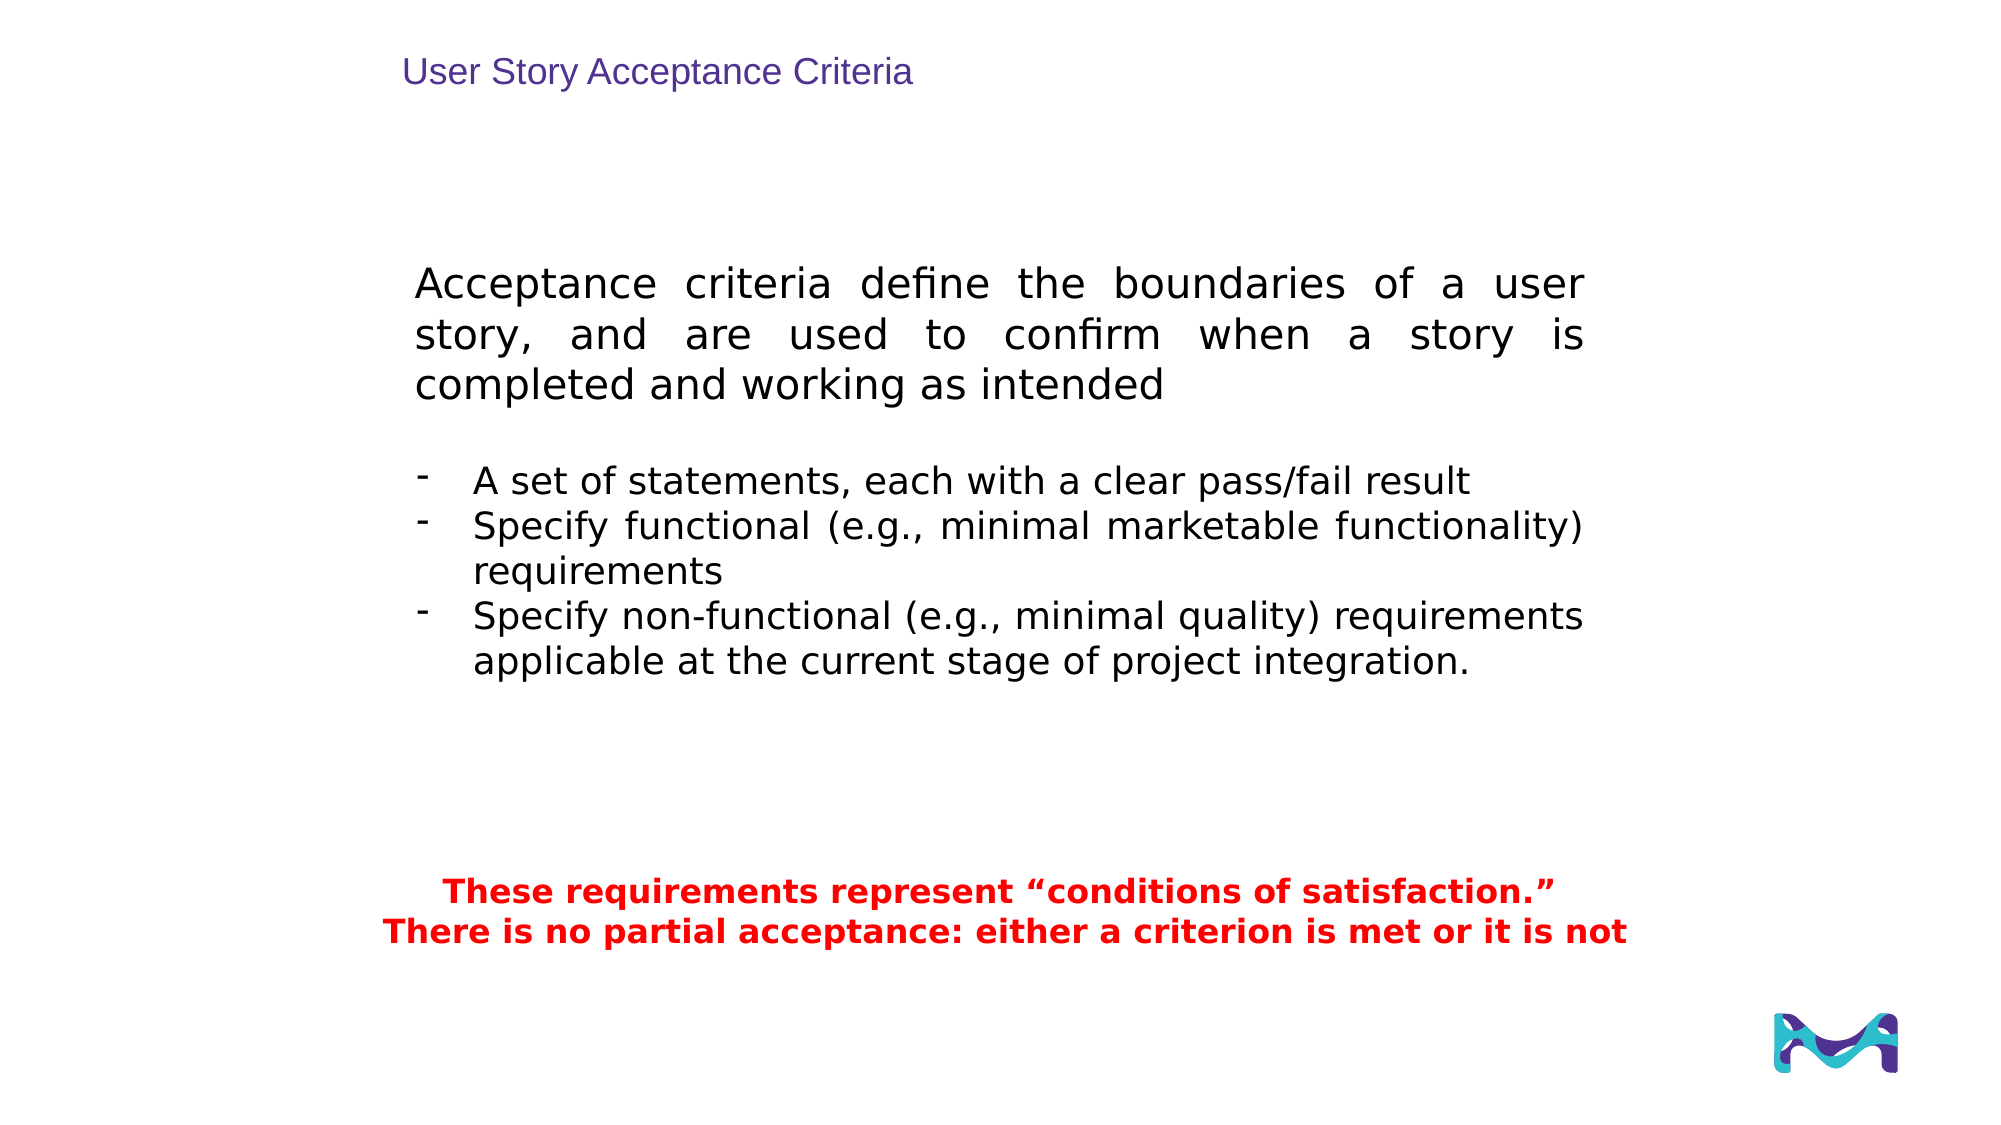

# User Story Acceptance Criteria
Acceptance criteria define the boundaries of a user story, and are used to confirm when a story is completed and working as intended
A set of statements, each with a clear pass/fail result
Specify functional (e.g., minimal marketable functionality) requirements
Specify non-functional (e.g., minimal quality) requirements applicable at the current stage of project integration.
These requirements represent “conditions of satisfaction.”
There is no partial acceptance: either a criterion is met or it is not